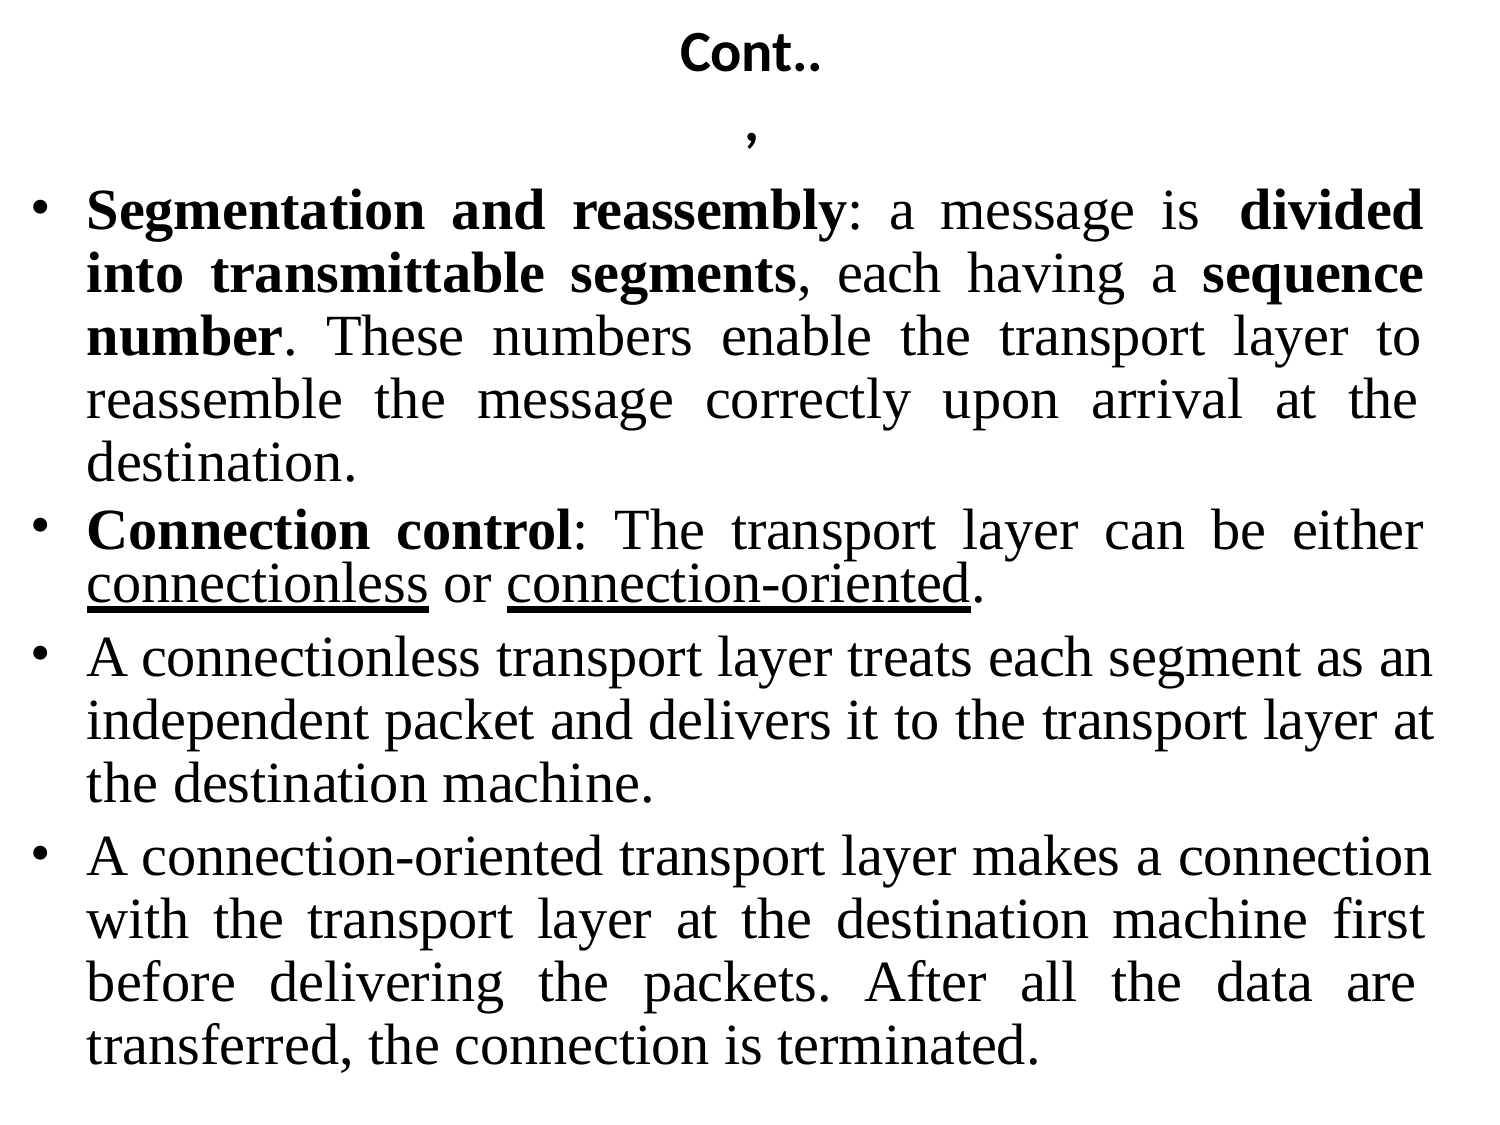

Cont..
,
Segmentation and reassembly: a message is divided  into transmittable segments, each having a sequence  number. These numbers enable the transport layer to  reassemble the message correctly upon arrival at the  destination.
Connection control: The transport layer can be either  connectionless or connection-oriented.
A connectionless transport layer treats each segment as an  independent packet and delivers it to the transport layer at  the destination machine.
A connection-oriented transport layer makes a connection  with the transport layer at the destination machine first  before delivering the packets. After all the data are  transferred, the connection is terminated.